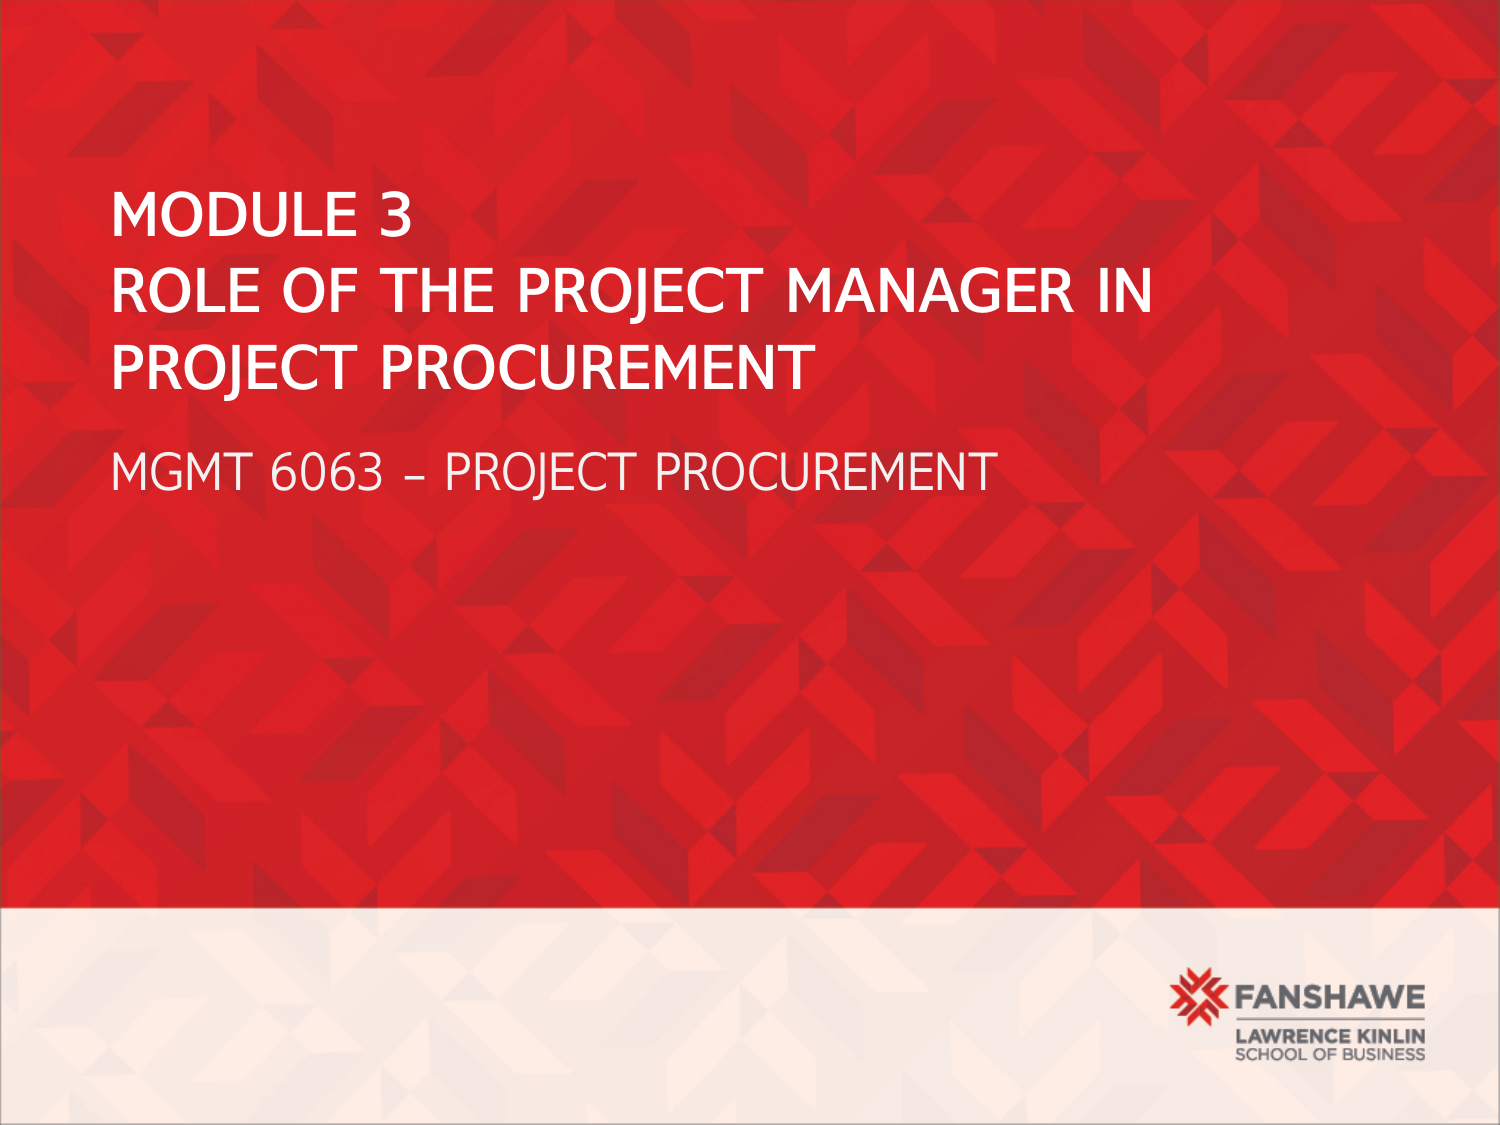

# Module 3 Role of the project manager in project procurement
Mgmt 6063 – Project Procurement